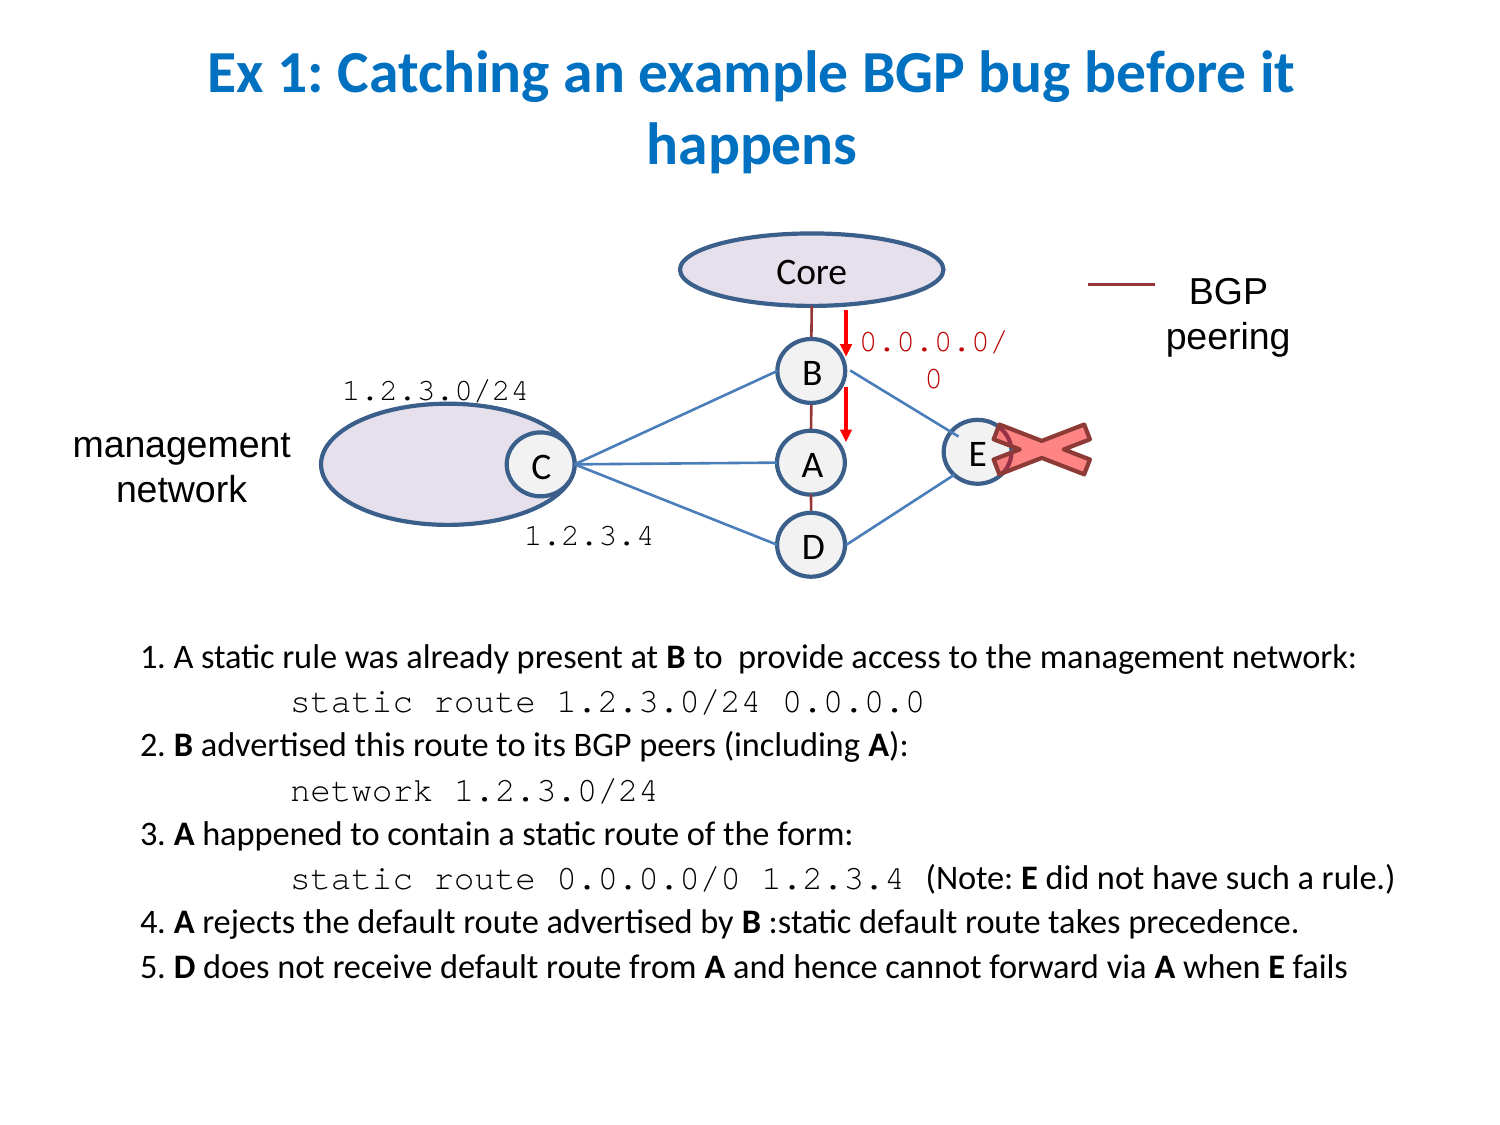

# Ex 1: Catching an example BGP bug before it happens
Core
BGP peering
0.0.0.0/0
B
1.2.3.0/24

management network

E
A
C
1.2.3.4
D
1. A static rule was already present at B to  provide access to the management network:
	static route 1.2.3.0/24 0.0.0.0
2. B advertised this route to its BGP peers (including A):
	network 1.2.3.0/24
3. A happened to contain a static route of the form:
	static route 0.0.0.0/0 1.2.3.4 (Note: E did not have such a rule.)
4. A rejects the default route advertised by B :static default route takes precedence.
5. D does not receive default route from A and hence cannot forward via A when E fails